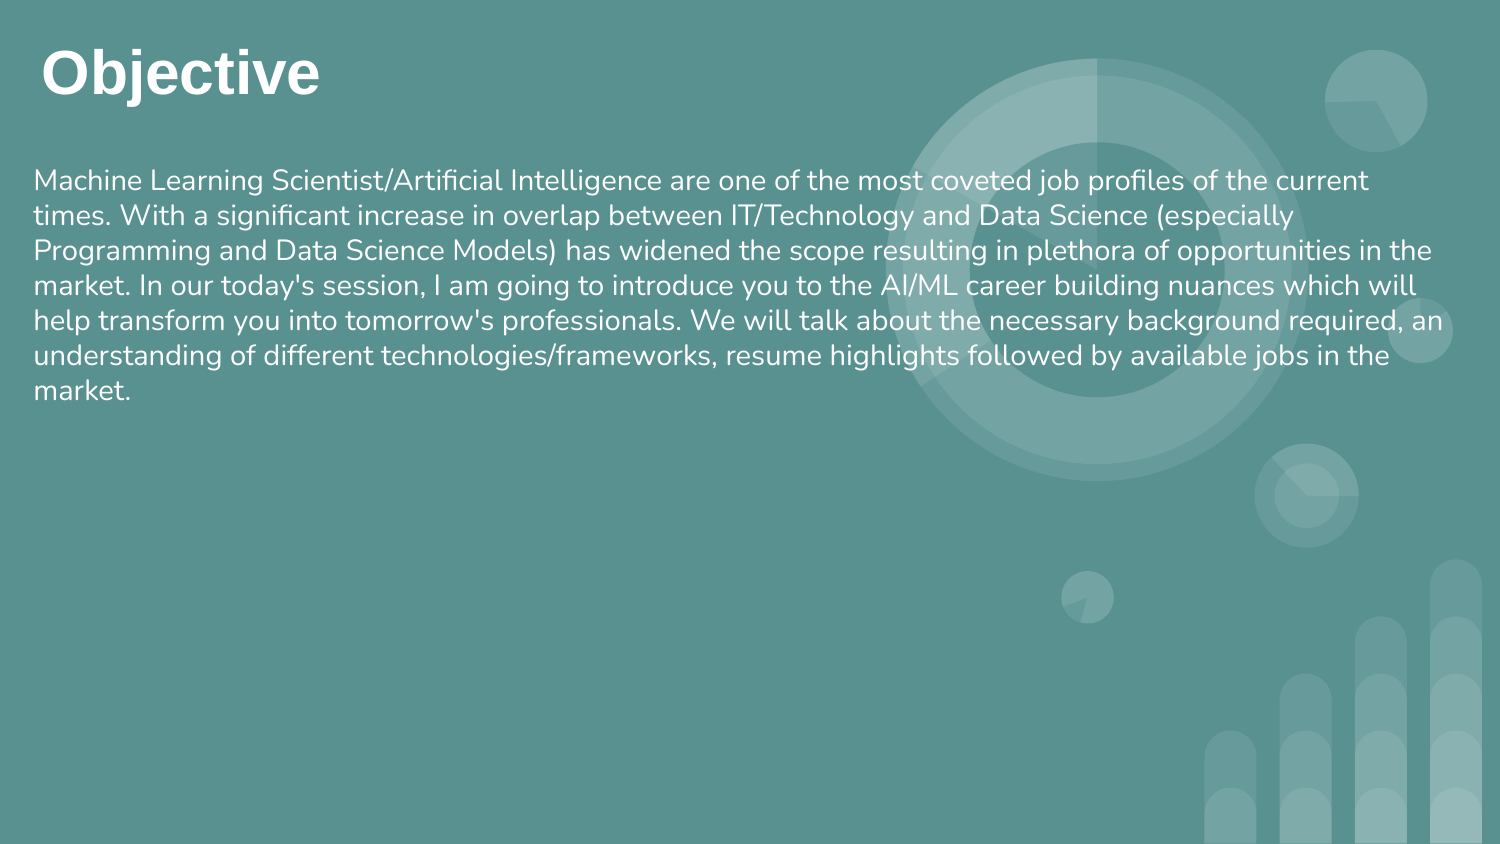

# Objective
Machine Learning Scientist/Artificial Intelligence are one of the most coveted job profiles of the current times. With a significant increase in overlap between IT/Technology and Data Science (especially Programming and Data Science Models) has widened the scope resulting in plethora of opportunities in the market. In our today's session, I am going to introduce you to the AI/ML career building nuances which will help transform you into tomorrow's professionals. We will talk about the necessary background required, an understanding of different technologies/frameworks, resume highlights followed by available jobs in the market.